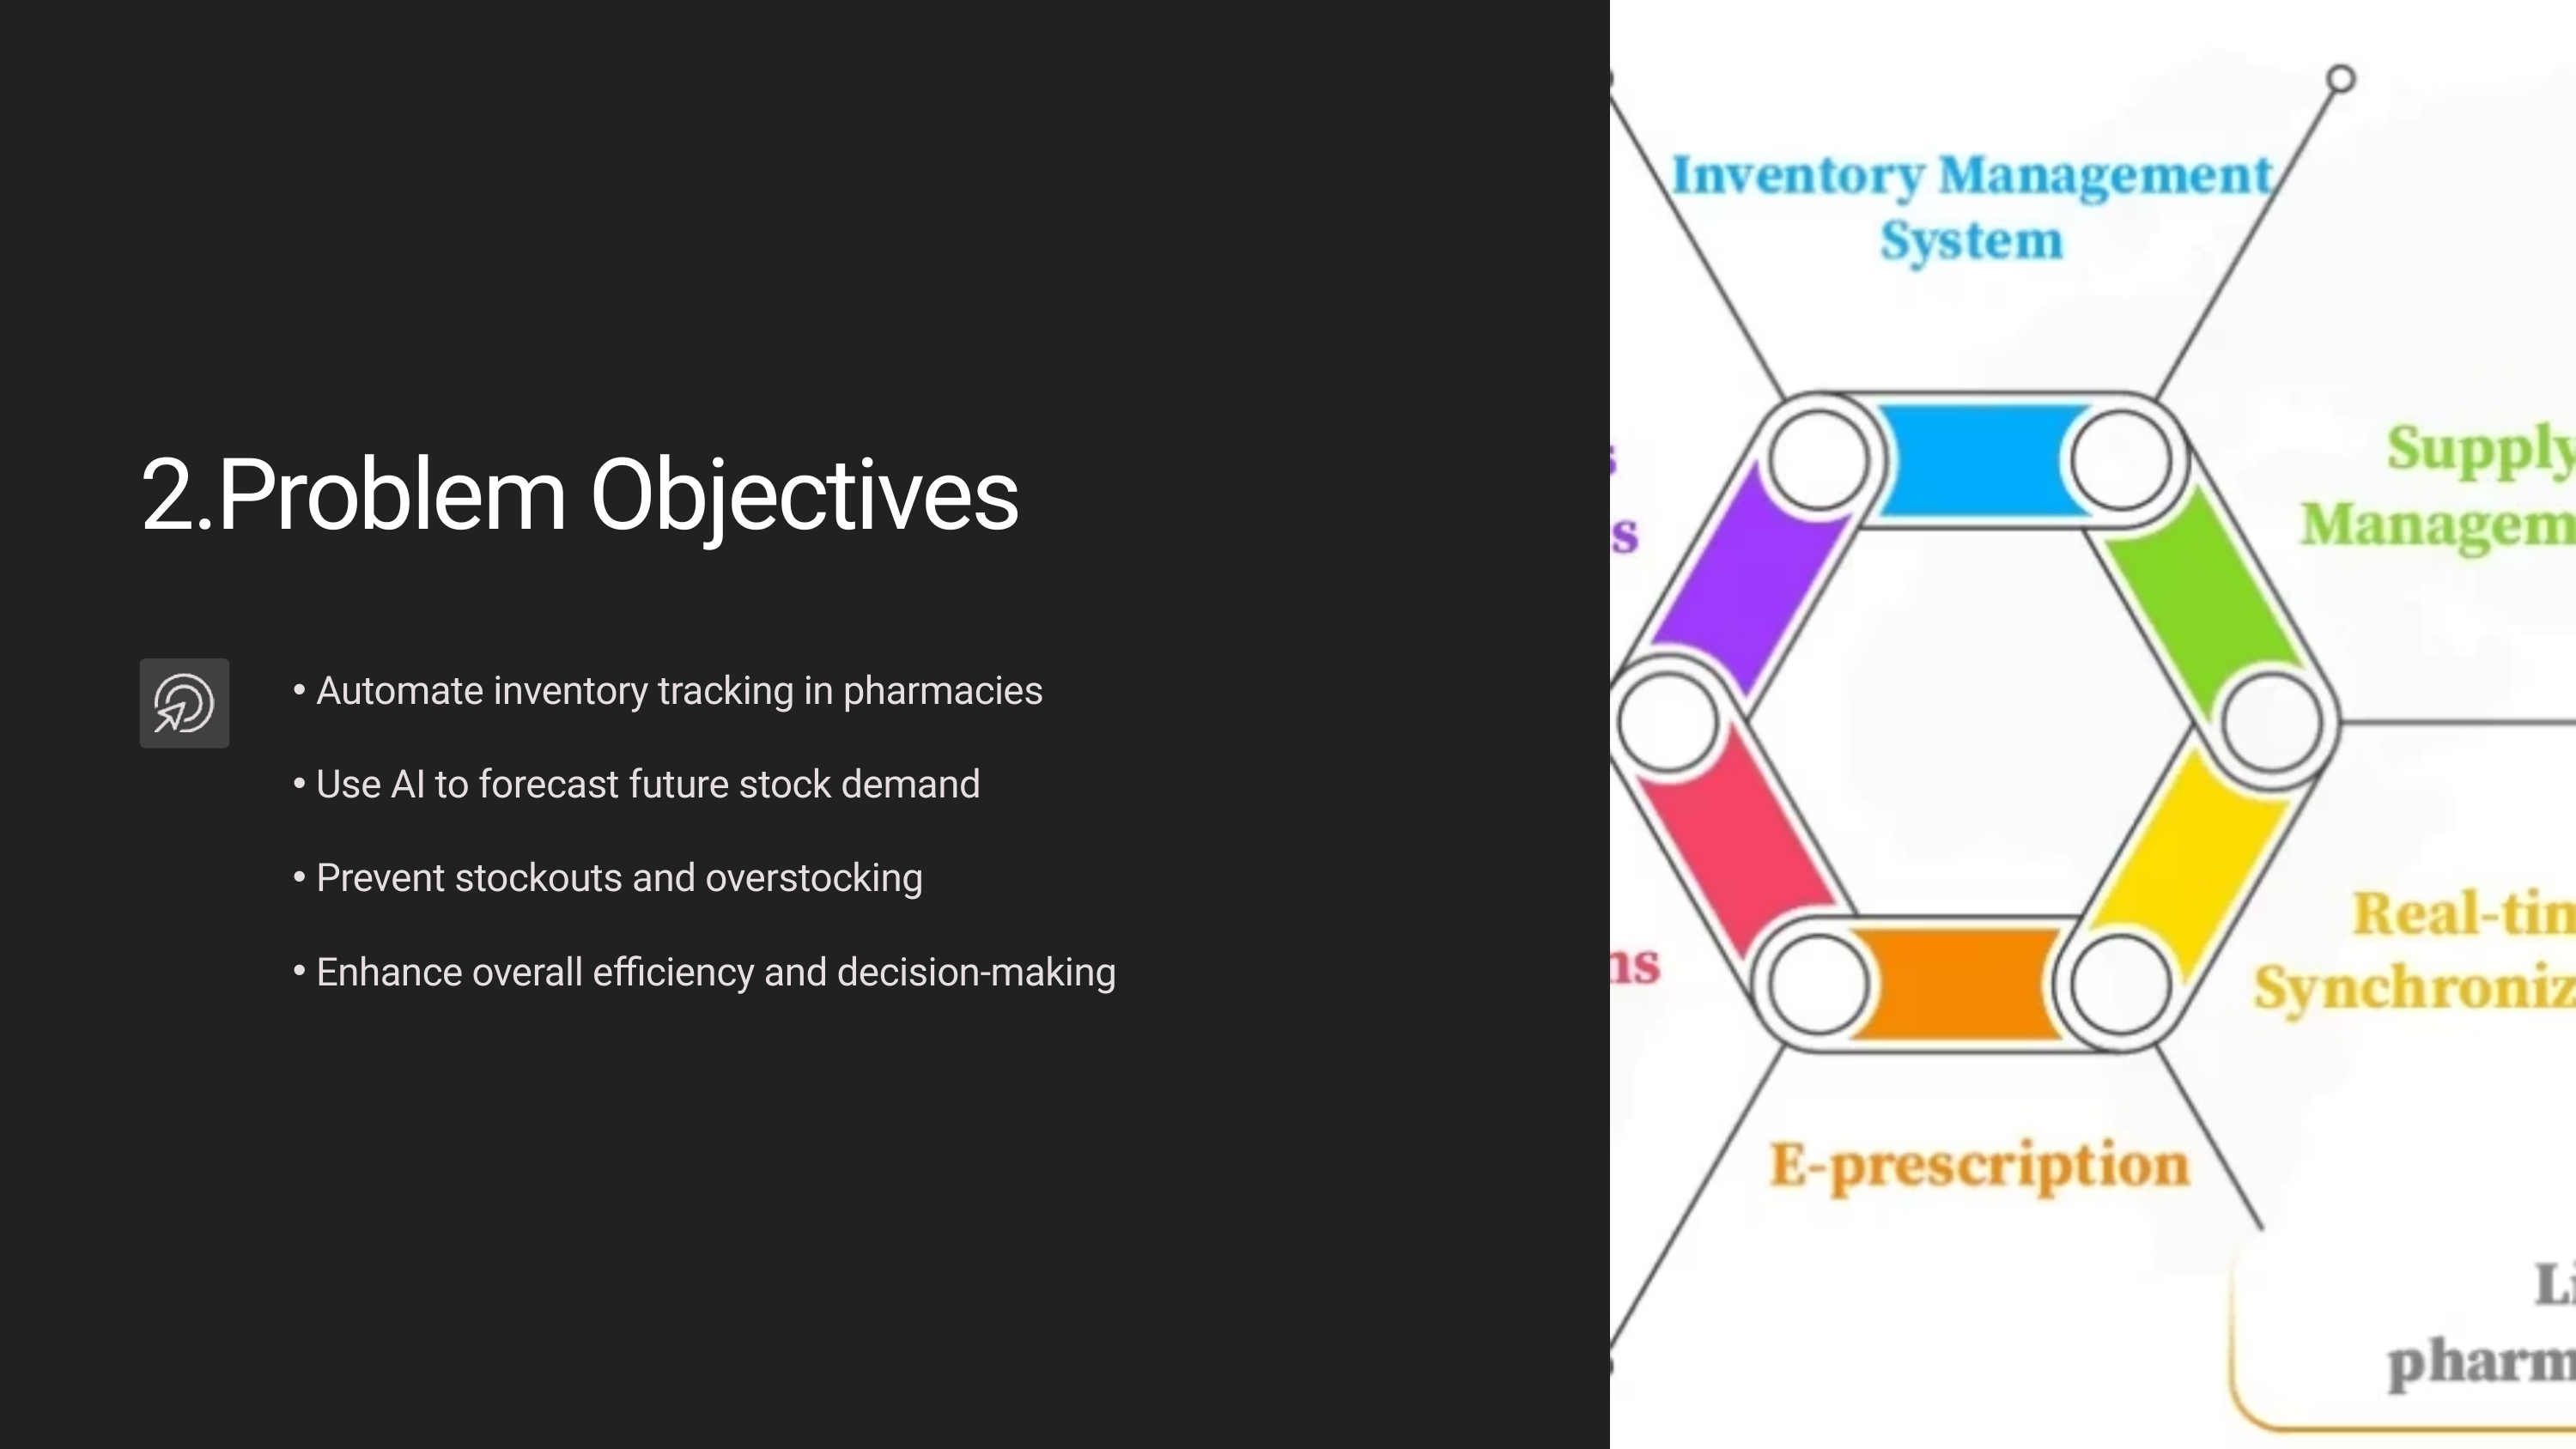

2.Problem Objectives

Automate inventory tracking in pharmacies

Use AI to forecast future stock demand

Prevent stockouts and overstocking

Enhance overall efficiency and decision-making